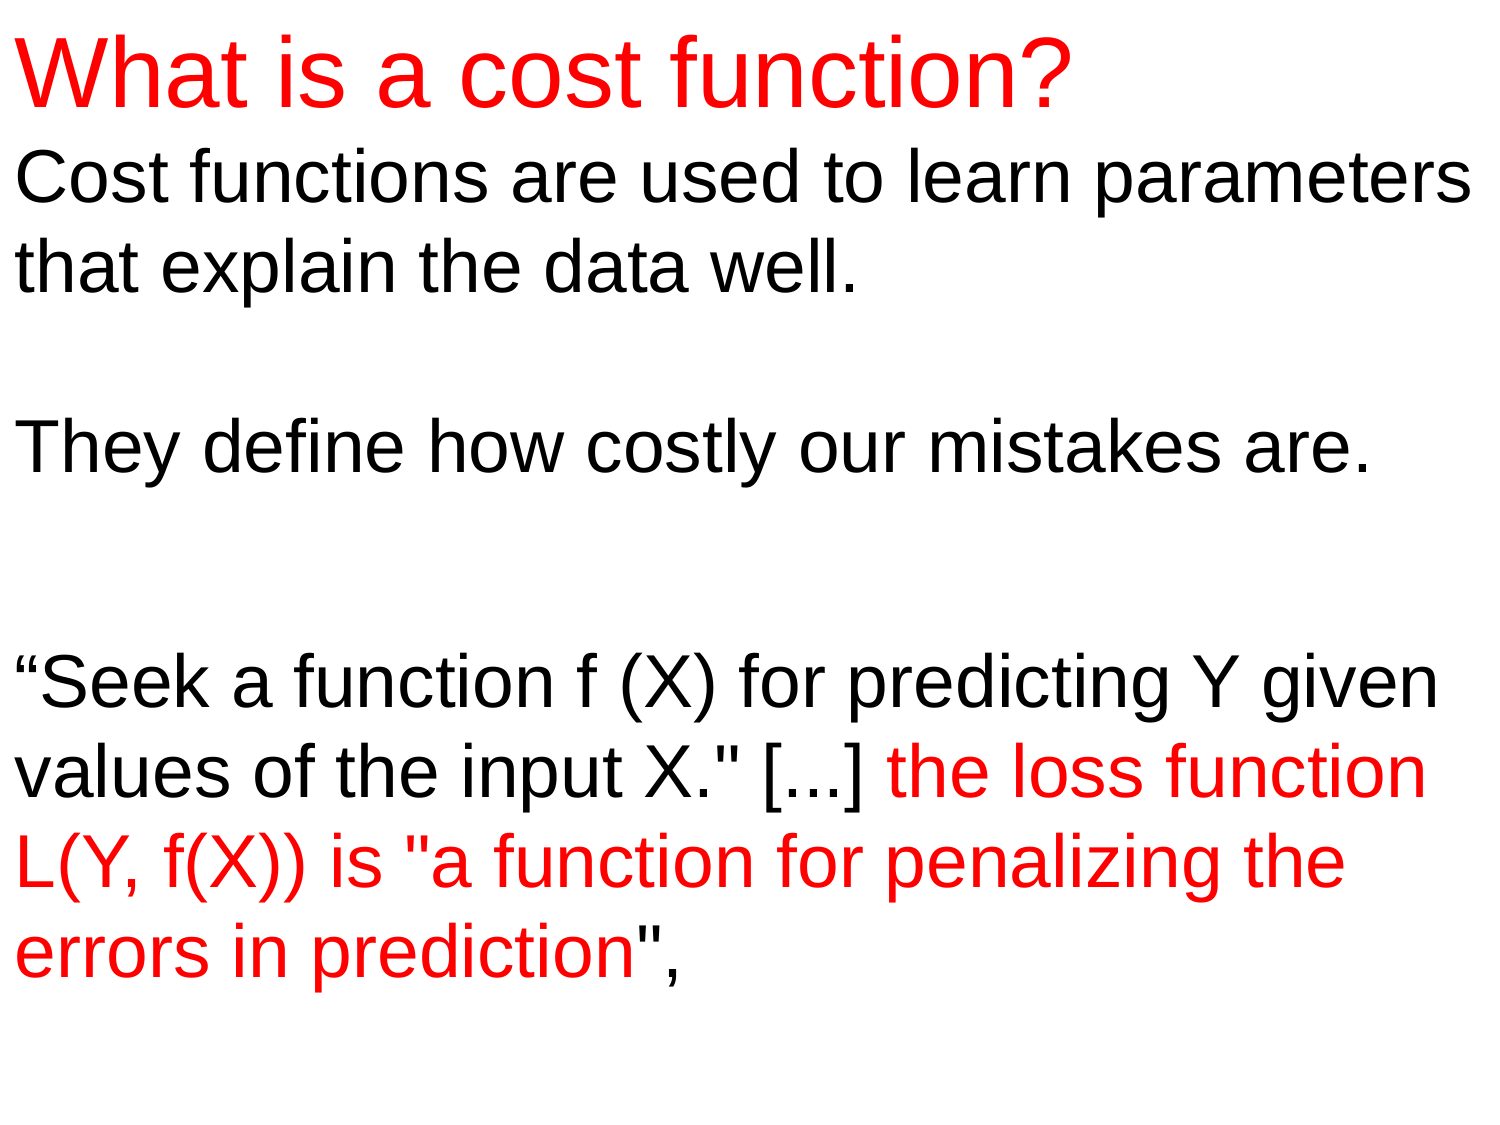

What is a cost function?
Cost functions are used to learn parameters that explain the data well.

They define how costly our mistakes are.
“Seek a function f (X) for predicting Y given values of the input X." [...] the loss function L(Y, f(X)) is "a function for penalizing the errors in prediction",